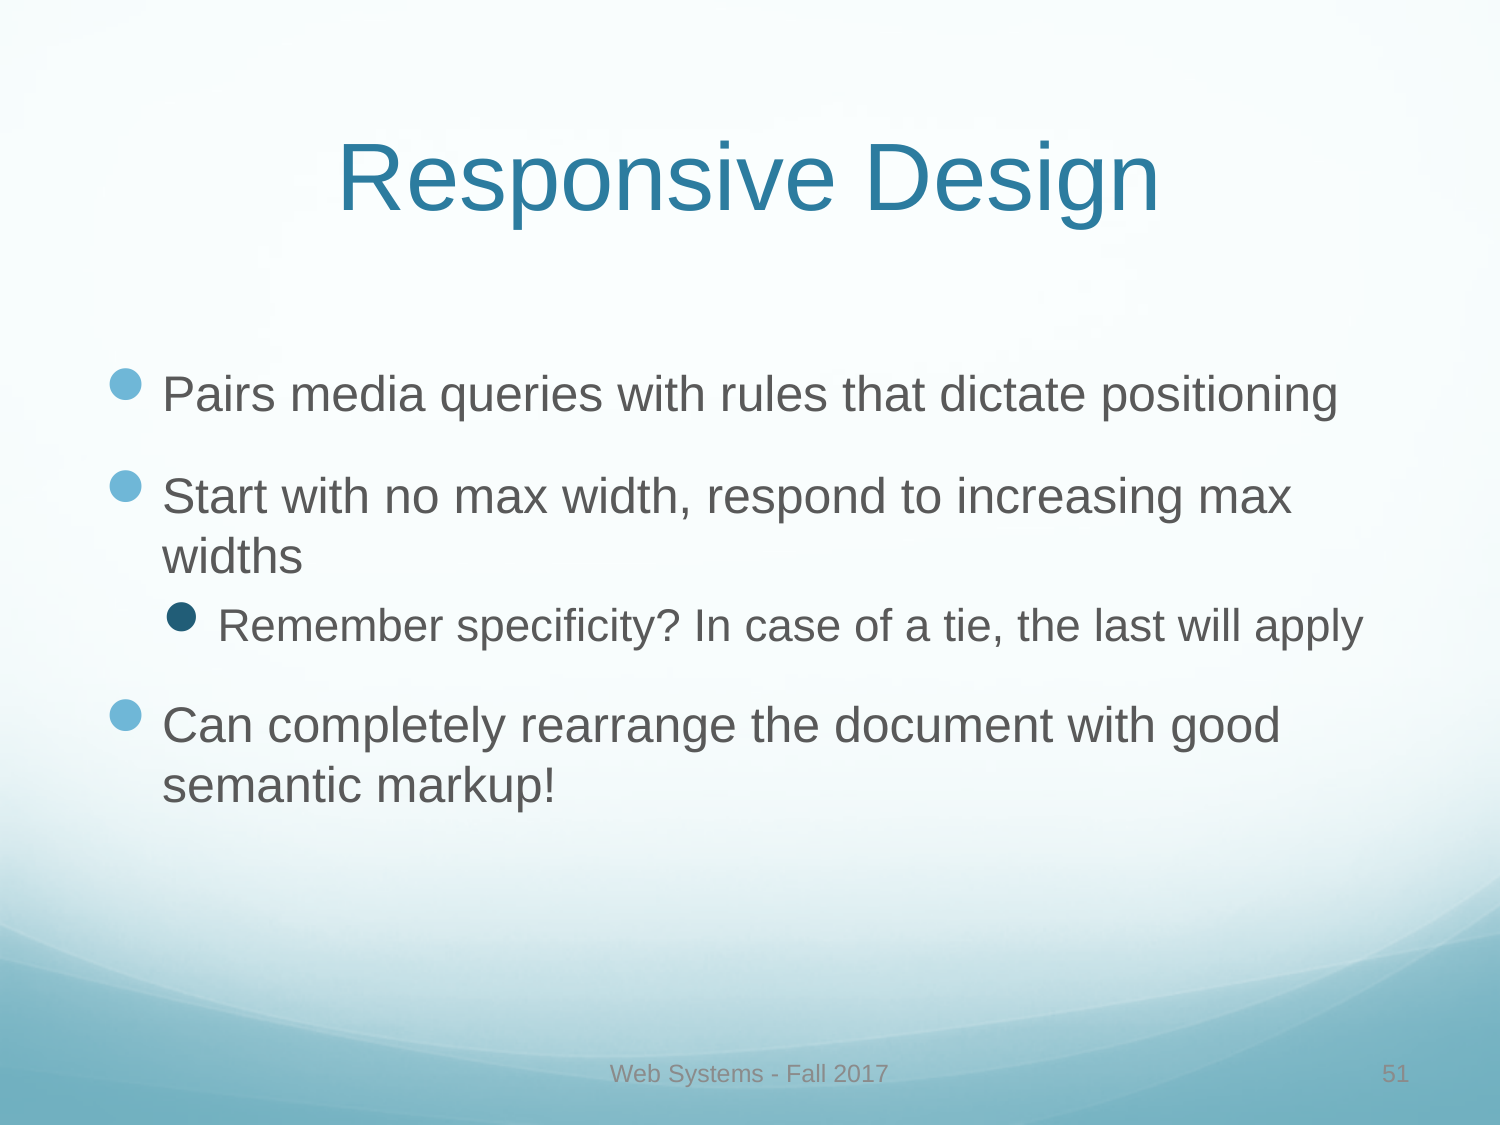

# Responsive Design

Pairs media queries with rules that dictate positioning
Start with no max width, respond to increasing max widths
Remember specificity? In case of a tie, the last will apply
Can completely rearrange the document with good semantic markup!

Web Systems - Fall 2017
51